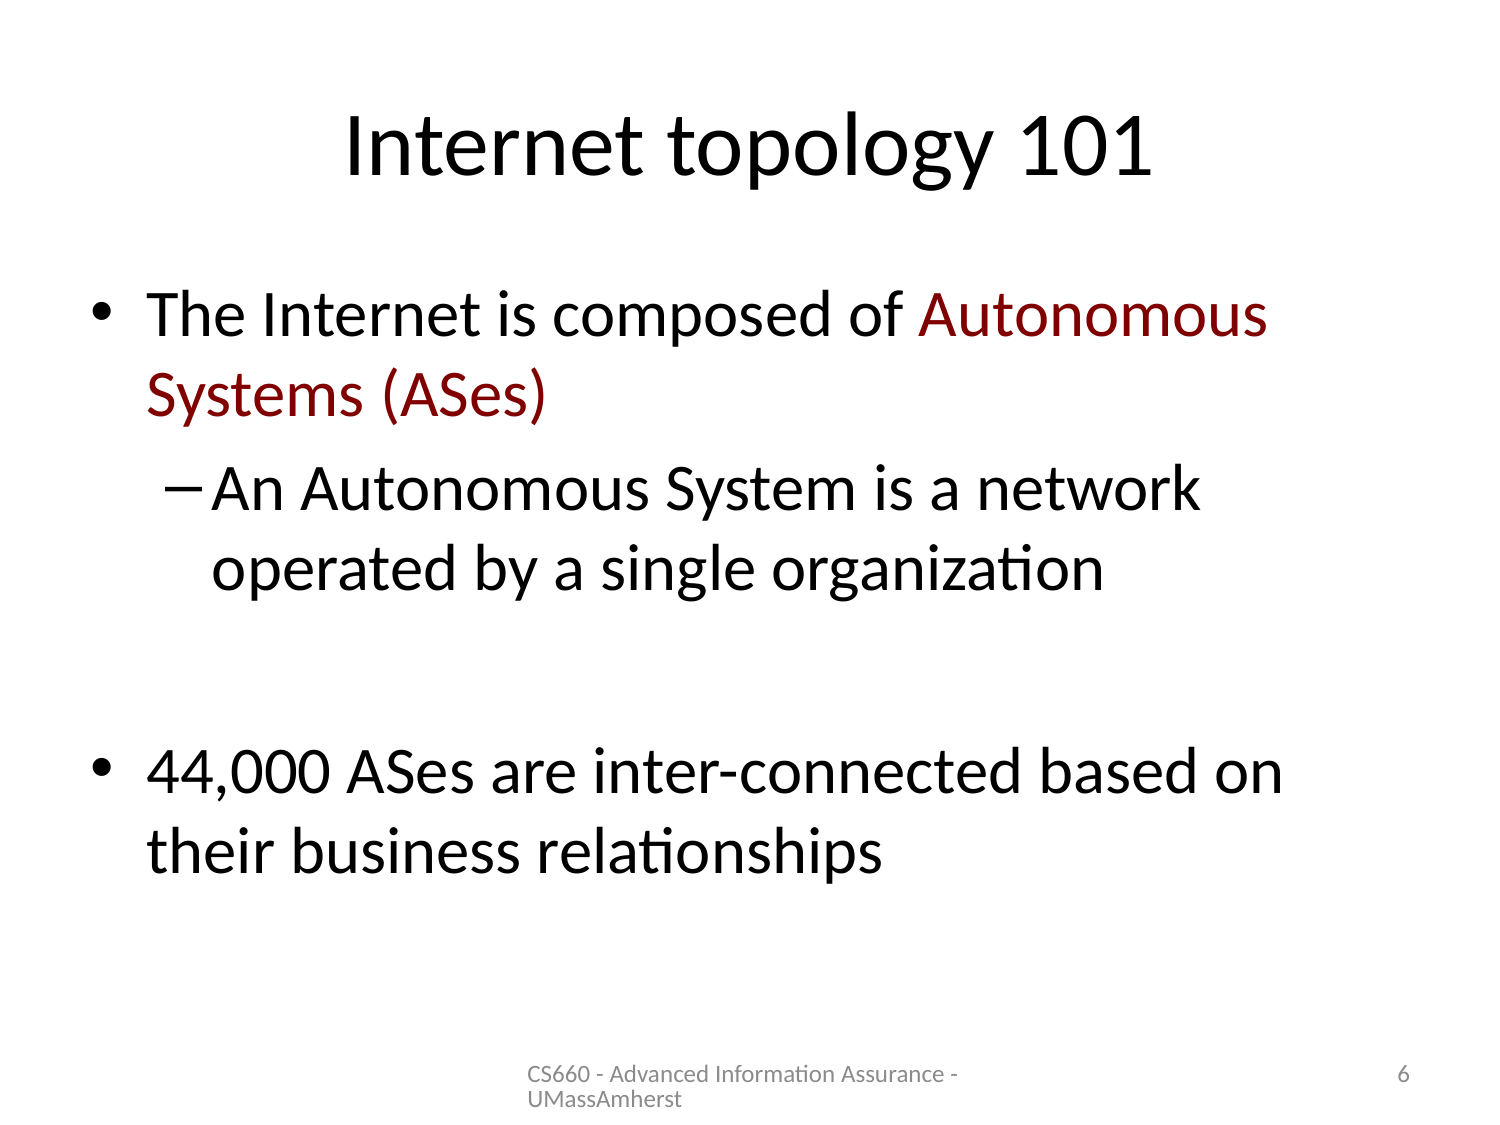

# Internet topology 101
The Internet is composed of Autonomous Systems (ASes)
An Autonomous System is a network operated by a single organization

44,000 ASes are inter-connected based on their business relationships
CS660 - Advanced Information Assurance - UMassAmherst
6